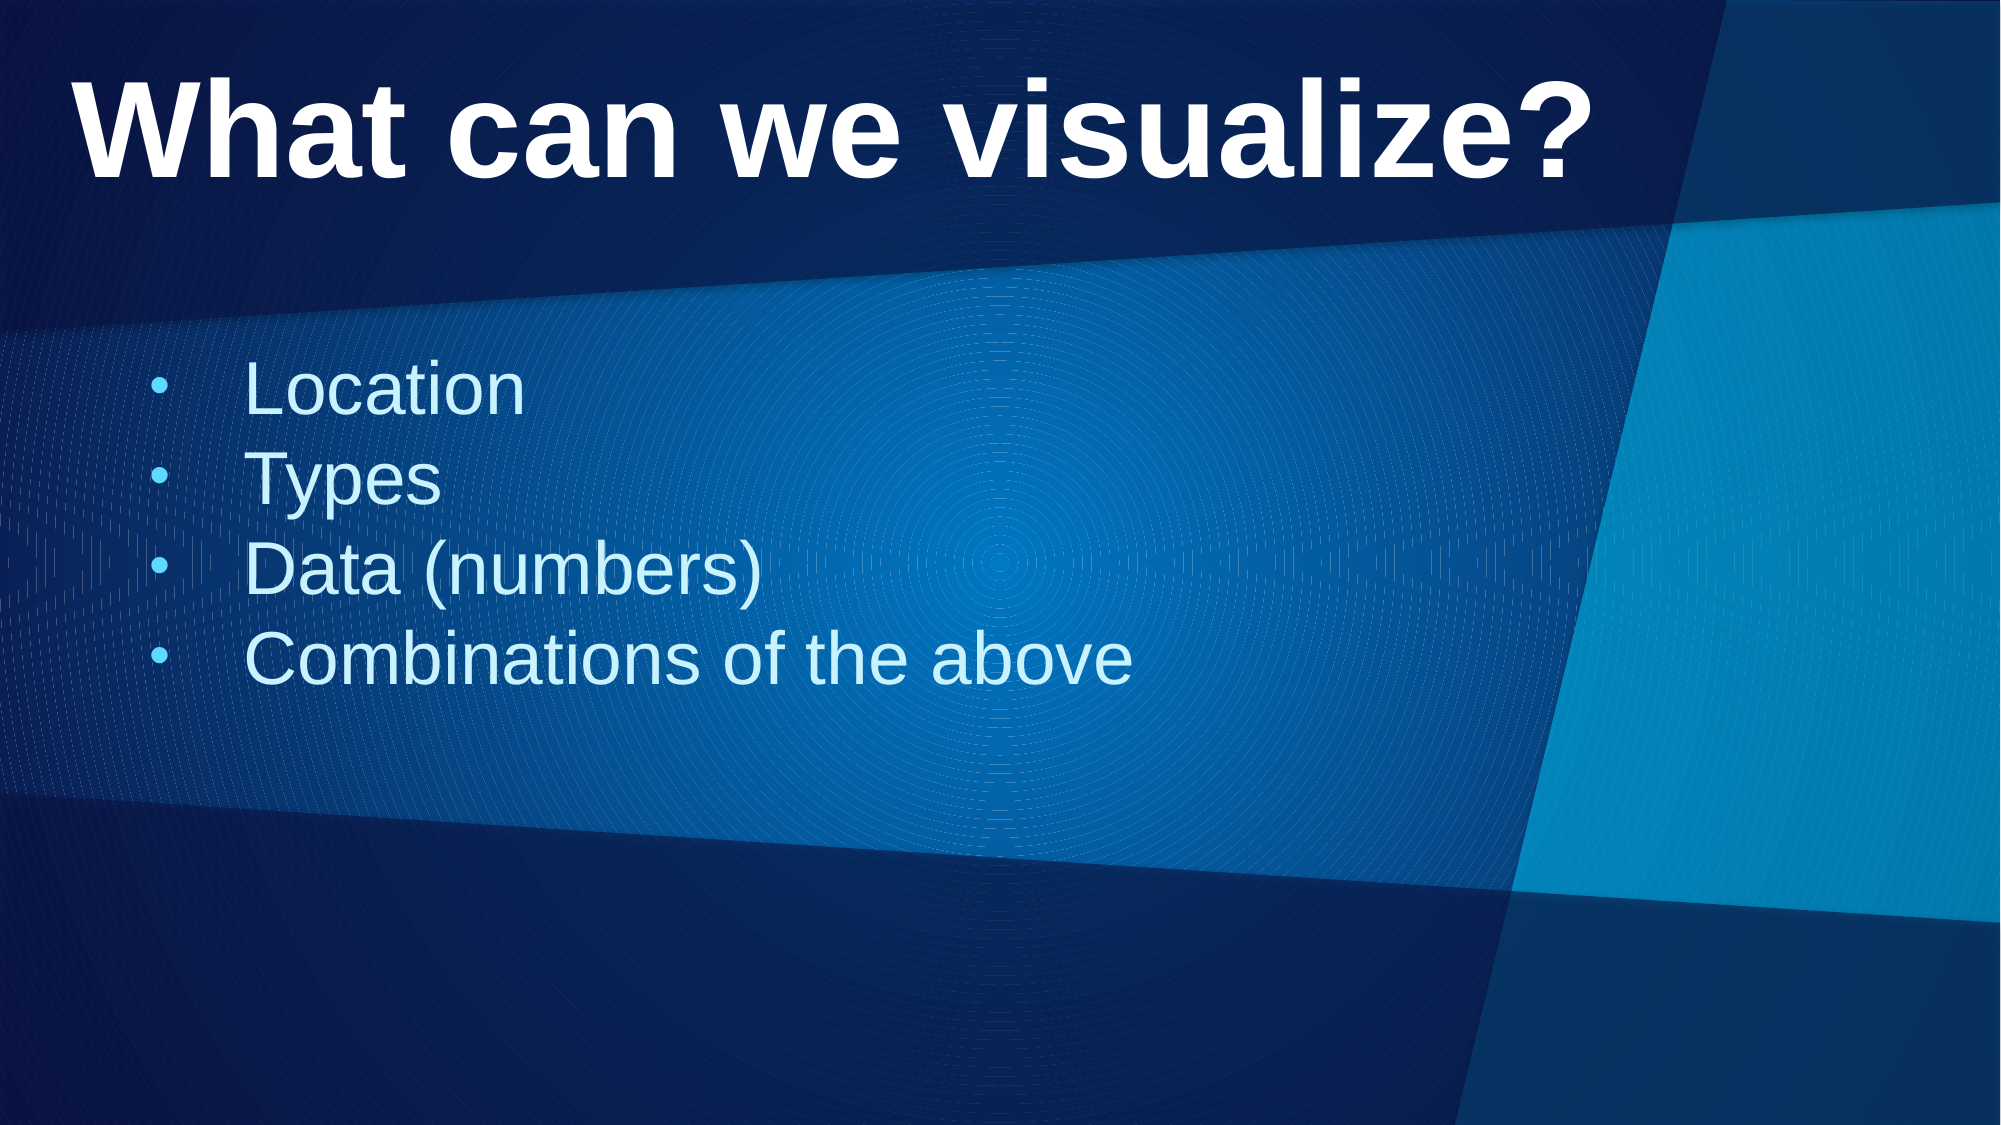

# What can we visualize?
Location
Types
Data (numbers)
Combinations of the above